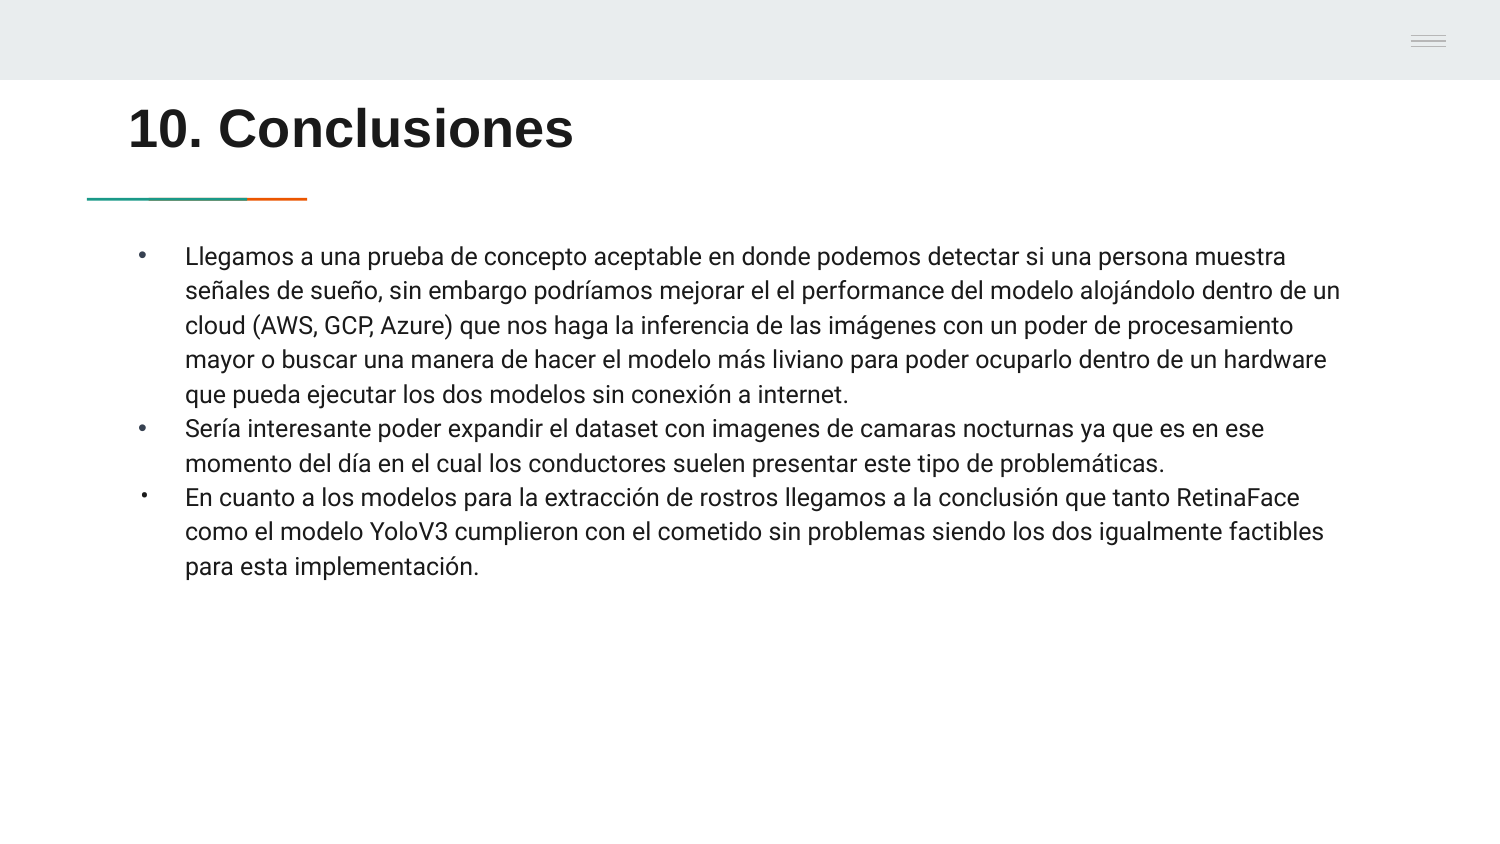

# 10. Conclusiones
Llegamos a una prueba de concepto aceptable en donde podemos detectar si una persona muestra señales de sueño, sin embargo podríamos mejorar el el performance del modelo alojándolo dentro de un cloud (AWS, GCP, Azure) que nos haga la inferencia de las imágenes con un poder de procesamiento mayor o buscar una manera de hacer el modelo más liviano para poder ocuparlo dentro de un hardware que pueda ejecutar los dos modelos sin conexión a internet.
Sería interesante poder expandir el dataset con imagenes de camaras nocturnas ya que es en ese momento del día en el cual los conductores suelen presentar este tipo de problemáticas.
En cuanto a los modelos para la extracción de rostros llegamos a la conclusión que tanto RetinaFace como el modelo YoloV3 cumplieron con el cometido sin problemas siendo los dos igualmente factibles para esta implementación.